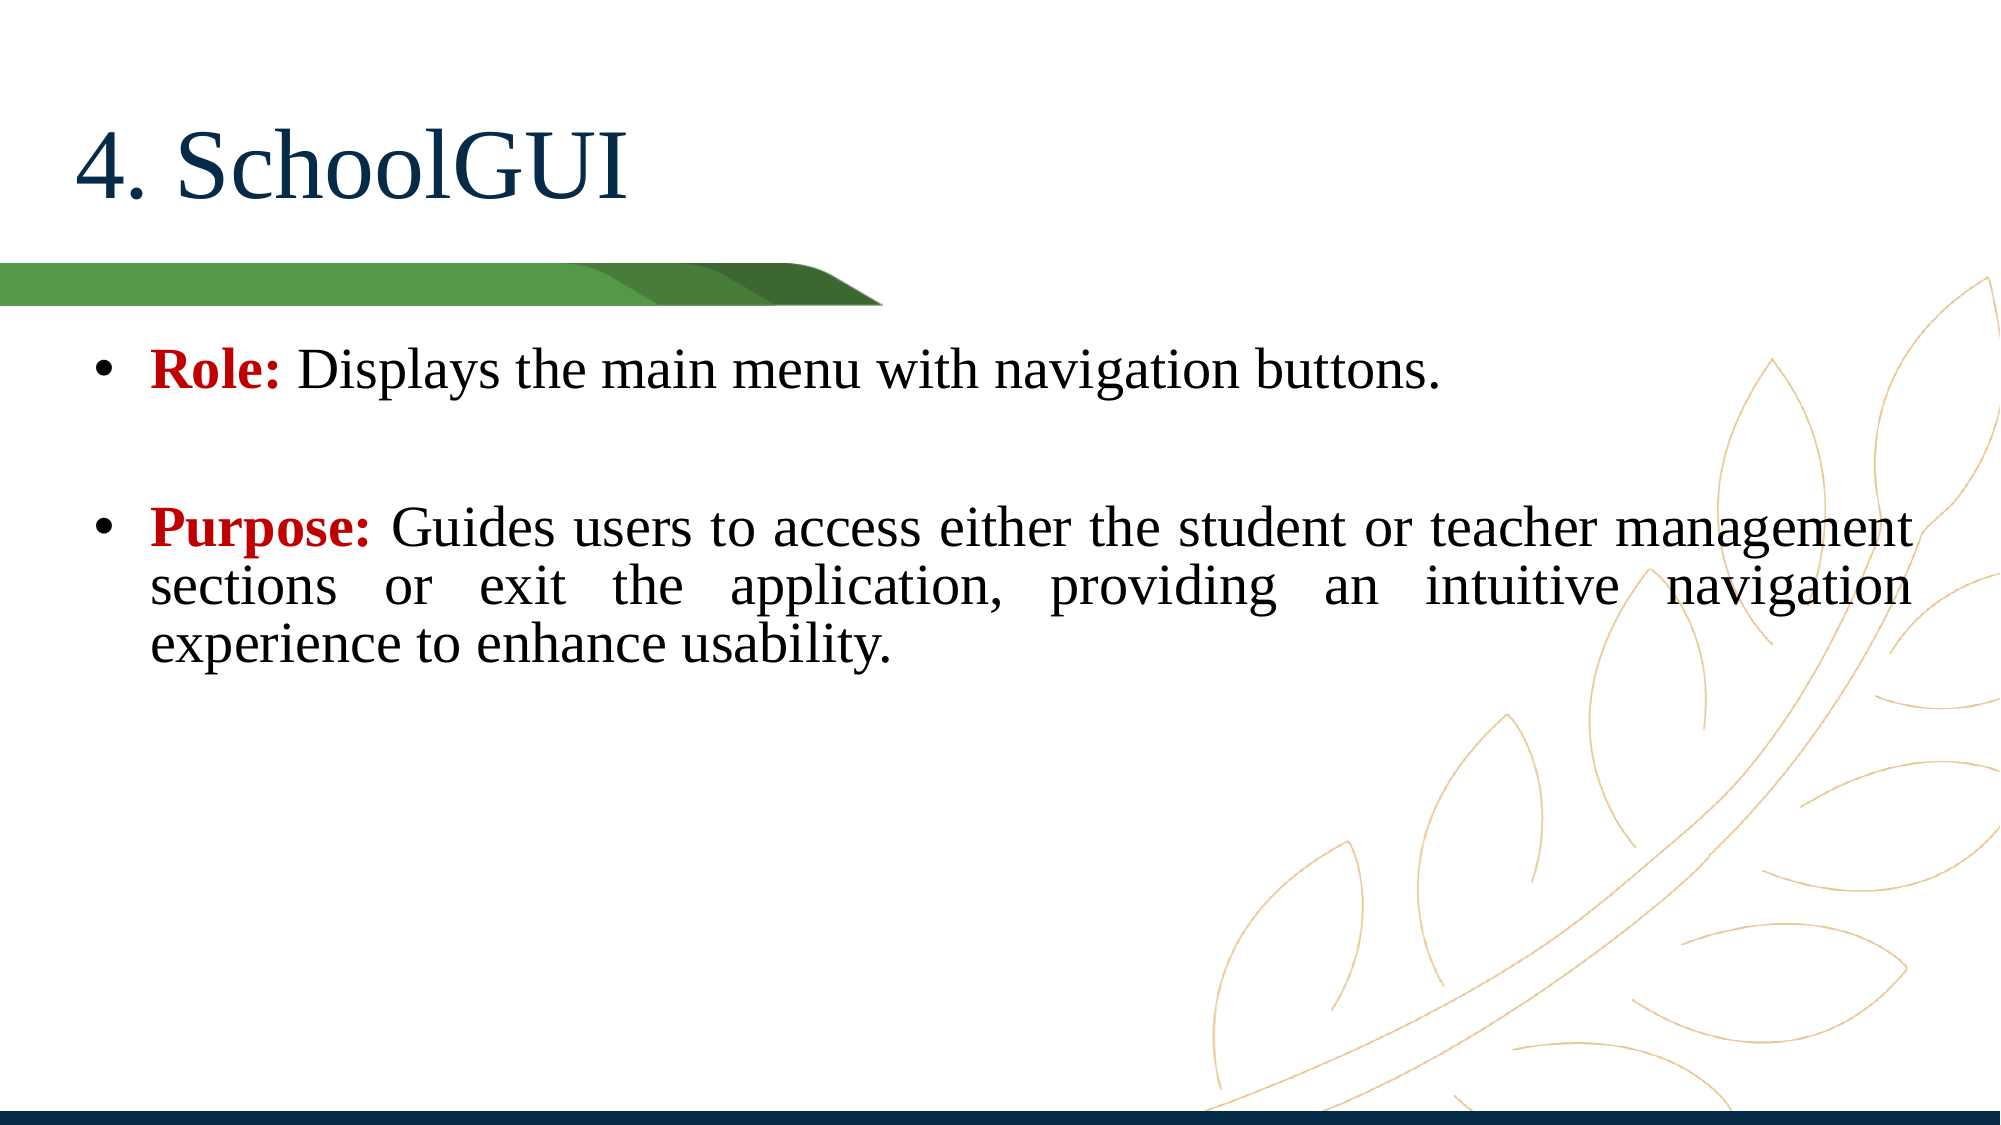

# 4. SchoolGUI
Role: Displays the main menu with navigation buttons.

Purpose: Guides users to access either the student or teacher management sections or exit the application, providing an intuitive navigation experience to enhance usability.